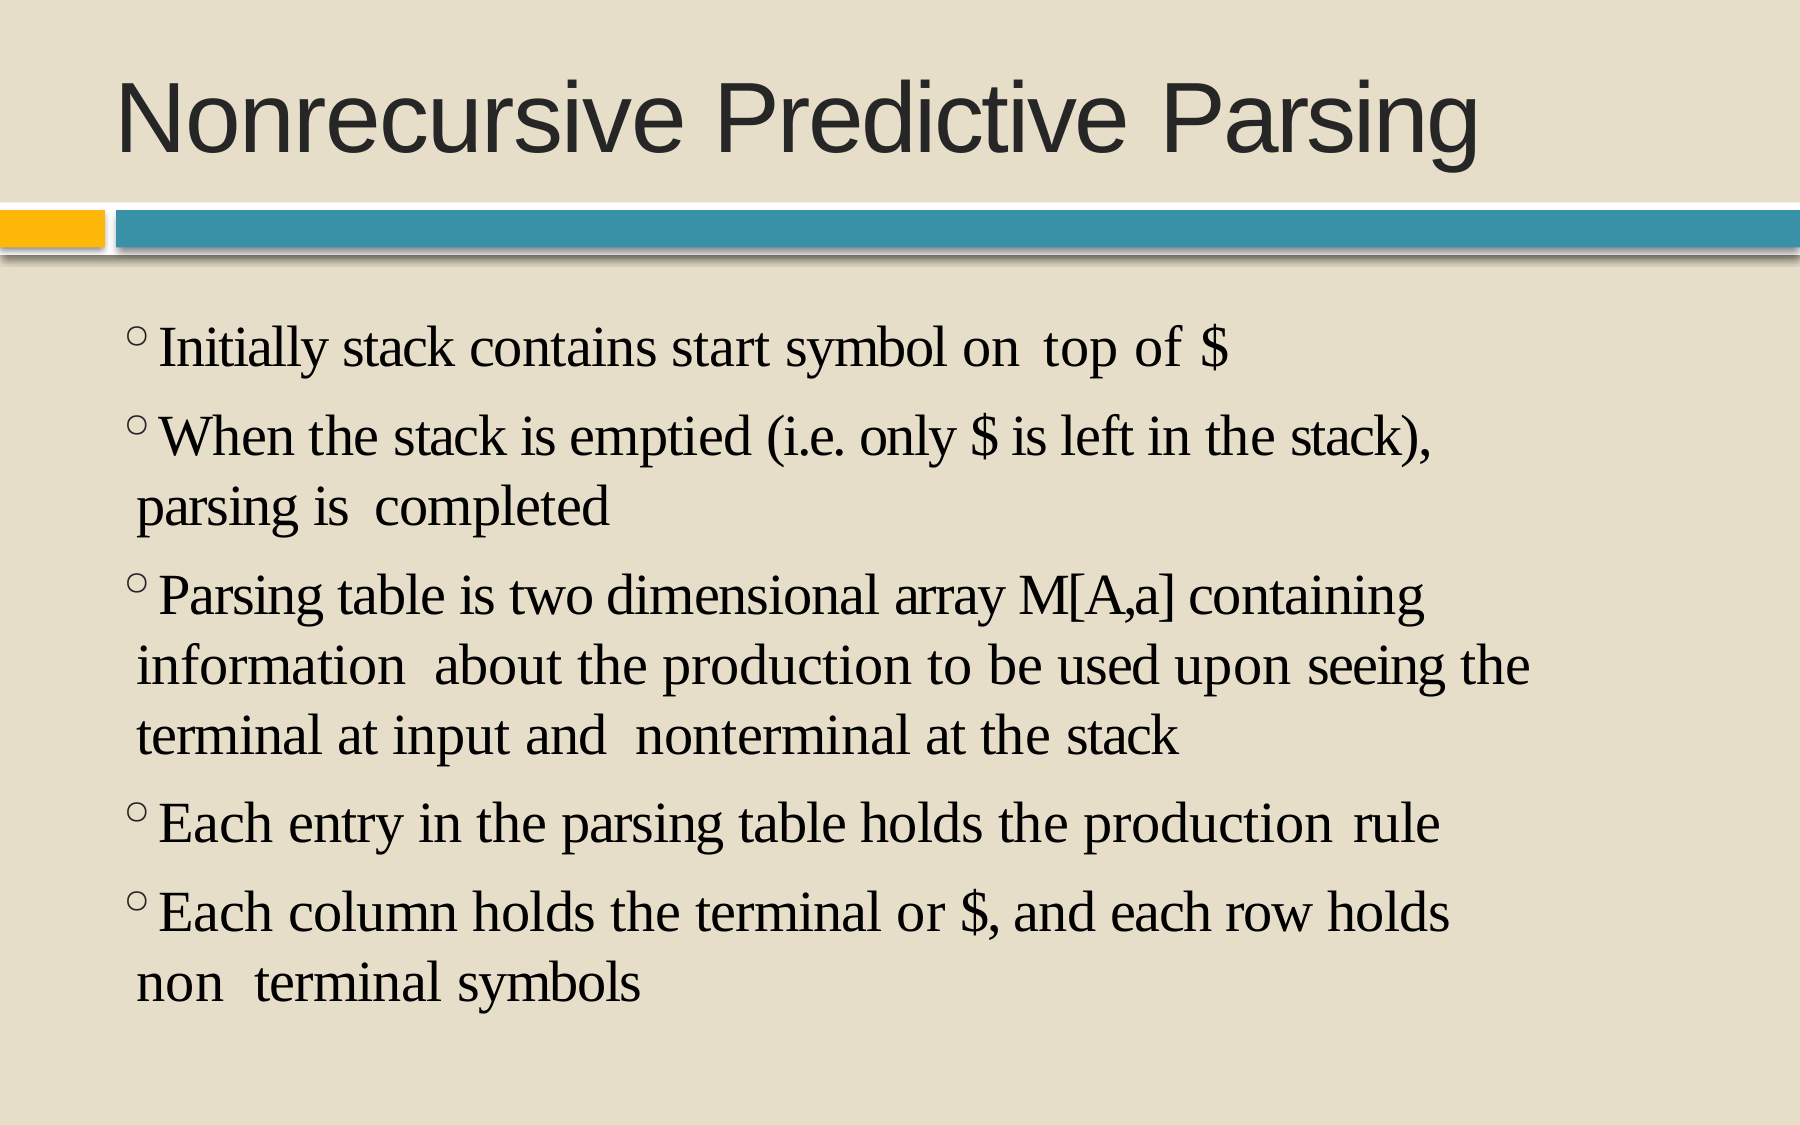

# Nonrecursive Predictive Parsing
Initially stack contains start symbol on top of	$
When the stack is emptied (i.e. only $ is left in the stack), parsing is  completed
Parsing table is two dimensional array M[A,a] containing information  about the production to be used upon seeing the terminal at input and  nonterminal at the stack
Each entry in the parsing table holds the production rule
Each column holds the terminal or $, and each row holds non  terminal symbols